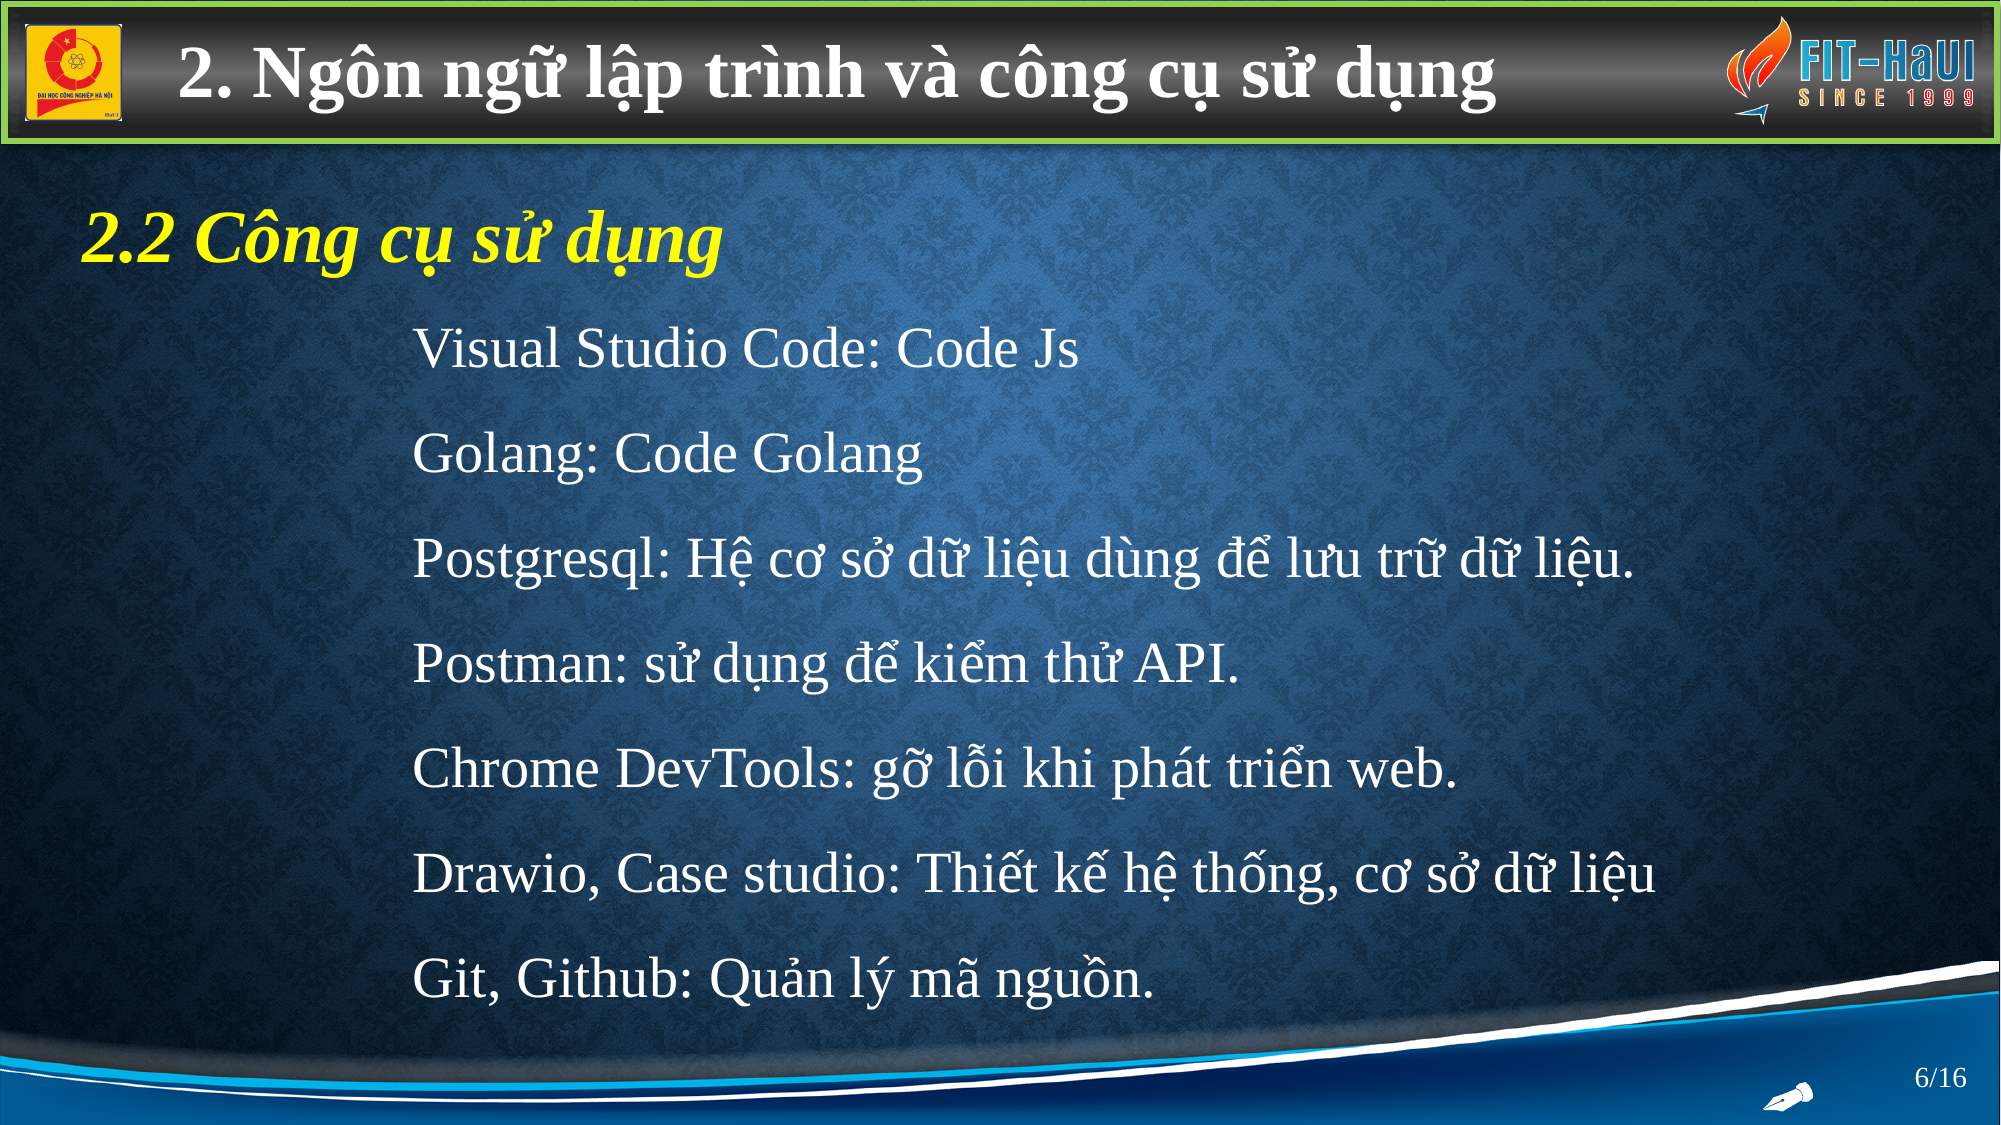

2. Ngôn ngữ lập trình và công cụ sử dụng
2.2 Công cụ sử dụng
Visual Studio Code: Code Js
Golang: Code Golang
Postgresql: Hệ cơ sở dữ liệu dùng để lưu trữ dữ liệu.
Postman: sử dụng để kiểm thử API.
Chrome DevTools: gỡ lỗi khi phát triển web.
Drawio, Case studio: Thiết kế hệ thống, cơ sở dữ liệu
Git, Github: Quản lý mã nguồn.
6/16